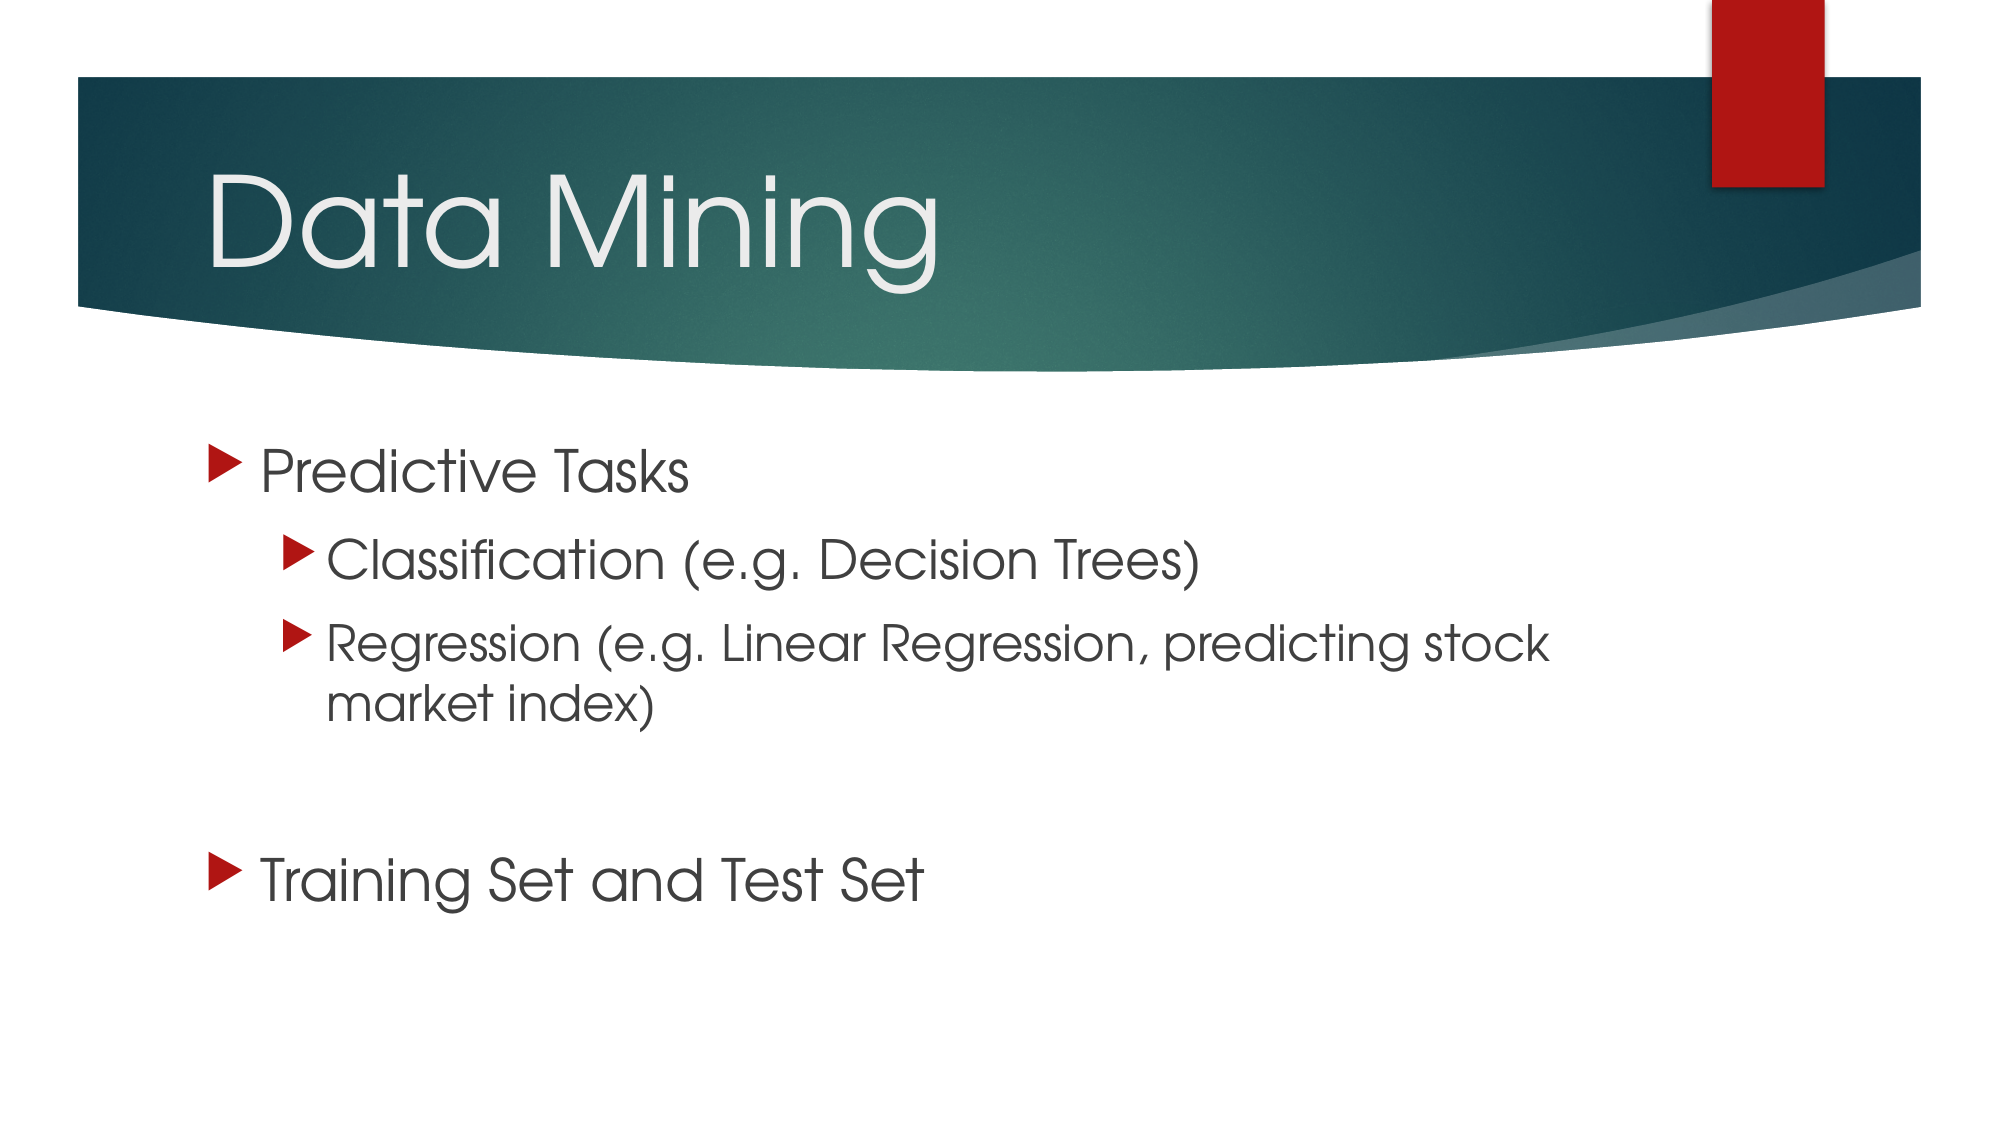

# Data Mining
Predictive Tasks
Classification (e.g. Decision Trees)
Regression (e.g. Linear Regression, predicting stock market index)

Training Set and Test Set